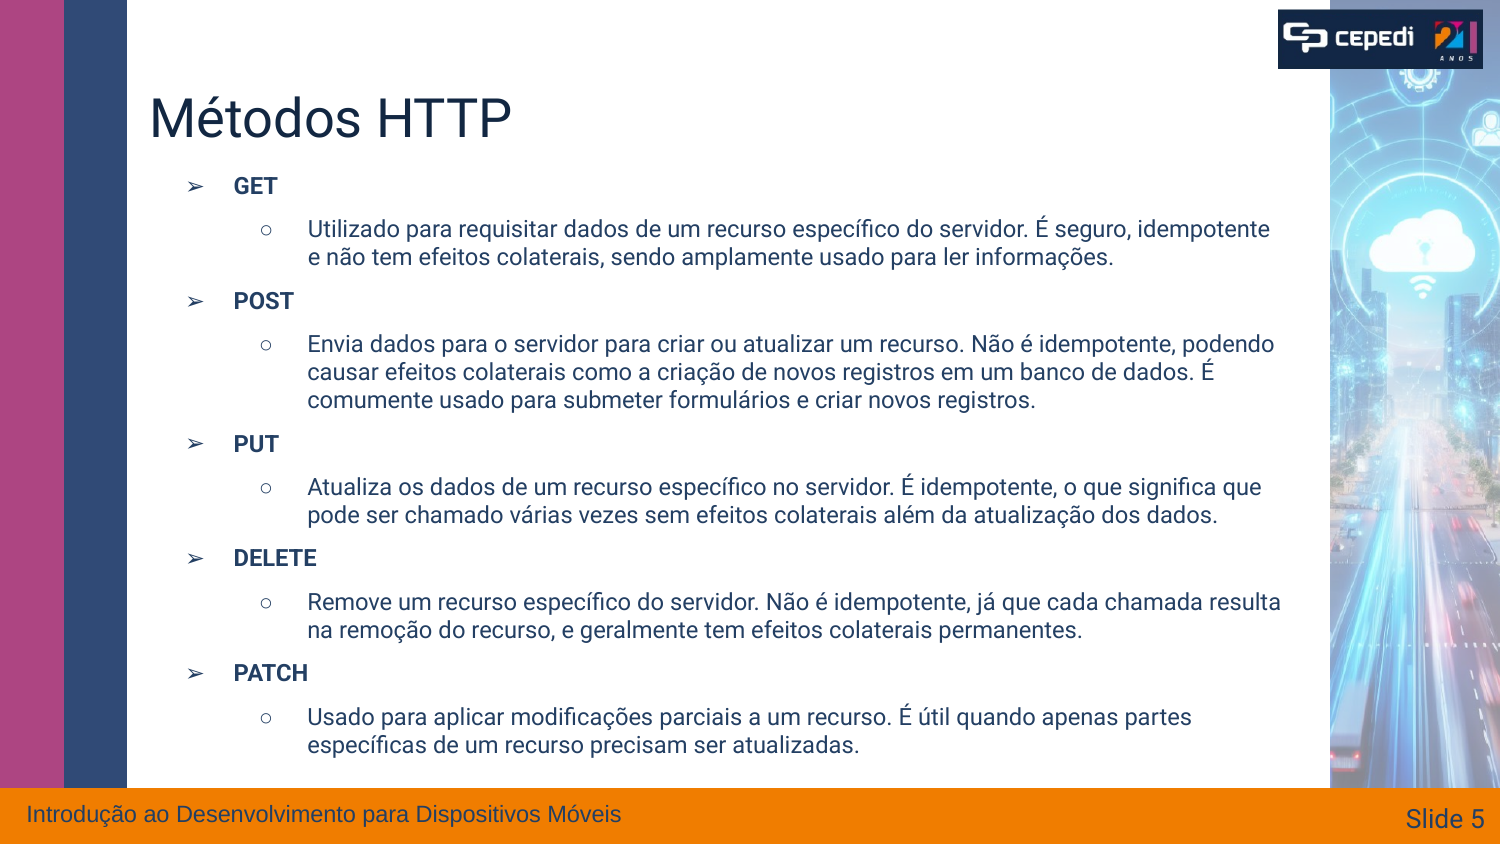

# Métodos HTTP
GET
Utilizado para requisitar dados de um recurso específico do servidor. É seguro, idempotente e não tem efeitos colaterais, sendo amplamente usado para ler informações.
POST
Envia dados para o servidor para criar ou atualizar um recurso. Não é idempotente, podendo causar efeitos colaterais como a criação de novos registros em um banco de dados. É comumente usado para submeter formulários e criar novos registros.
PUT
Atualiza os dados de um recurso específico no servidor. É idempotente, o que significa que pode ser chamado várias vezes sem efeitos colaterais além da atualização dos dados.
DELETE
Remove um recurso específico do servidor. Não é idempotente, já que cada chamada resulta na remoção do recurso, e geralmente tem efeitos colaterais permanentes.
PATCH
Usado para aplicar modificações parciais a um recurso. É útil quando apenas partes específicas de um recurso precisam ser atualizadas.
Introdução ao Desenvolvimento para Dispositivos Móveis
Slide 5